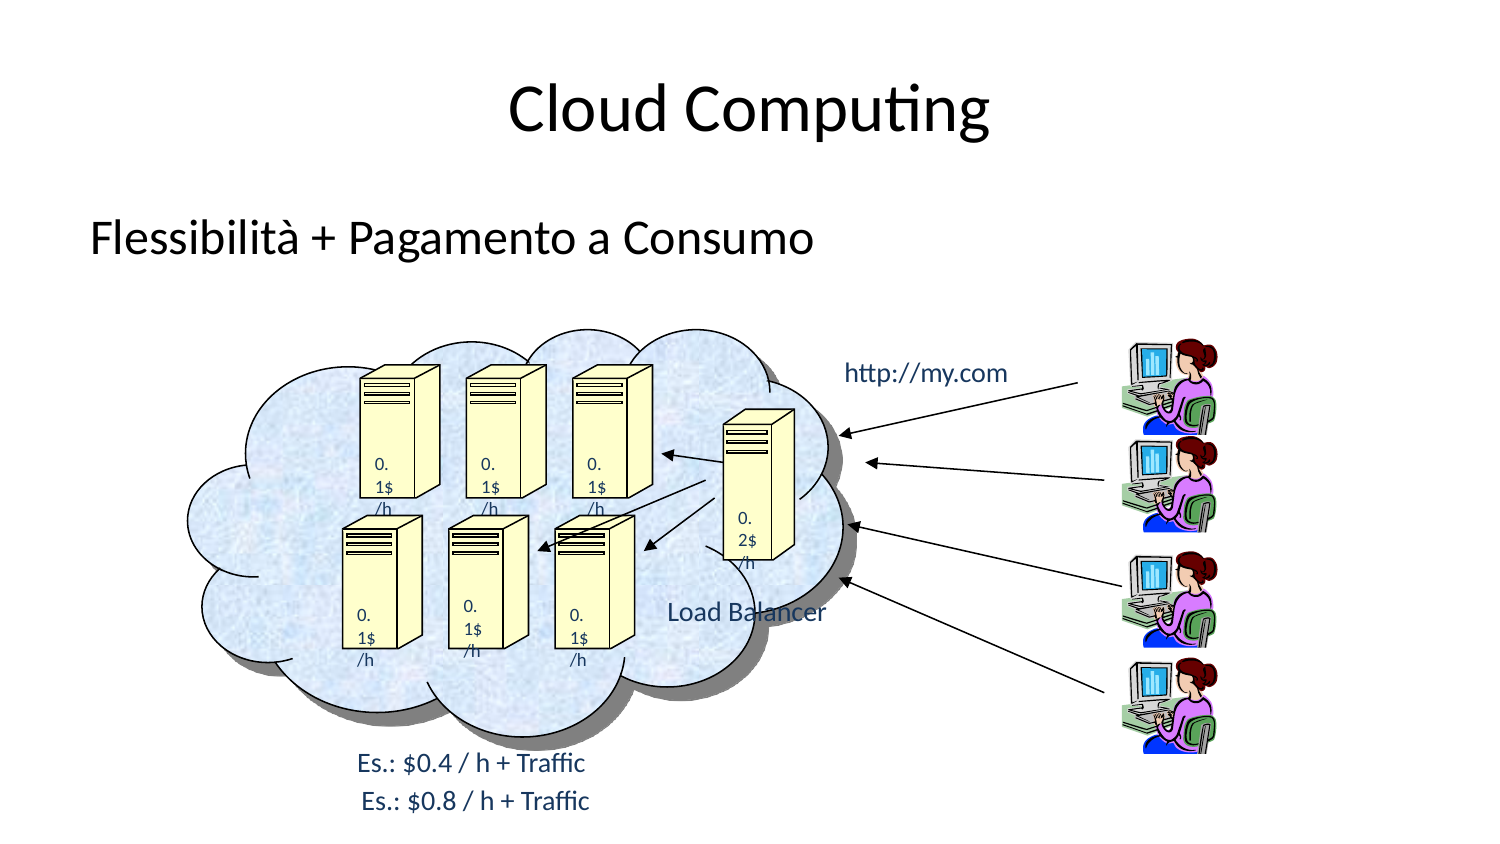

# Cloud Computing
Flessibilità + Pagamento a Consumo

http://my.com

0.1$/h

0.1$/h

0.1$/h

0.2$/h

0.1$/h

0.1$/h

0.1$/h

Load Balancer

Es.: $0.4 / h + Traffic
Es.: $0.8 / h + Traffic